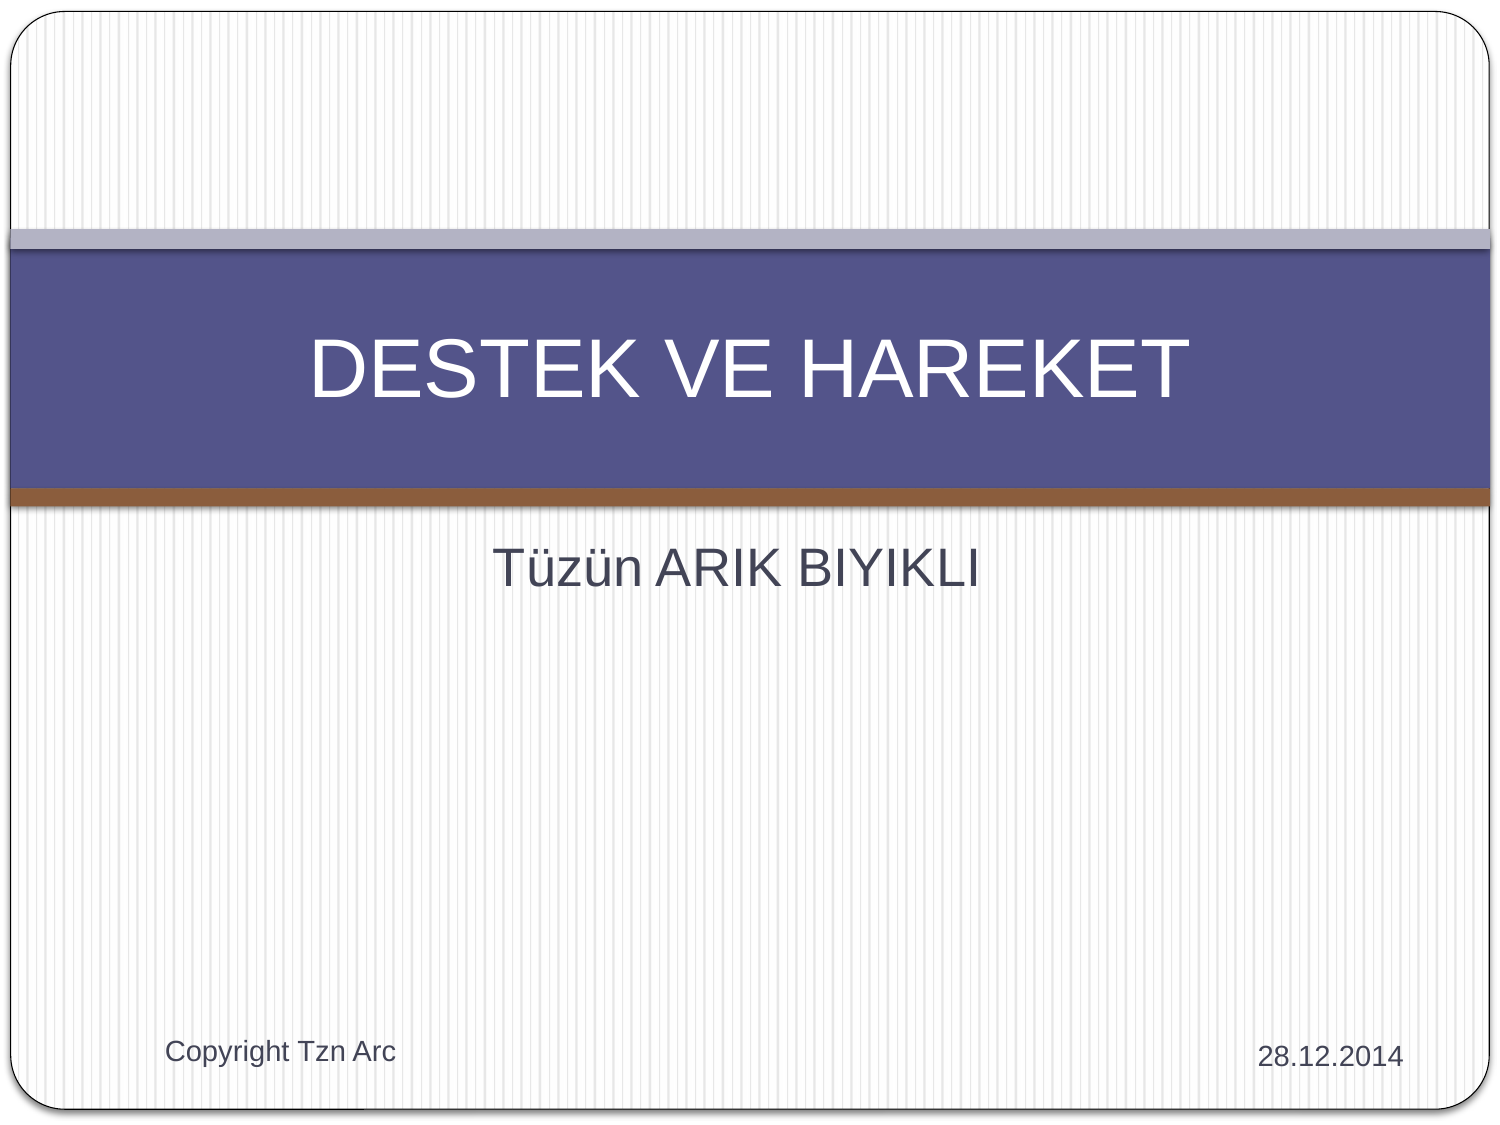

# DESTEK VE HAREKET
Tüzün ARIK BIYIKLI
Copyright Tzn Arc
28.12.2014